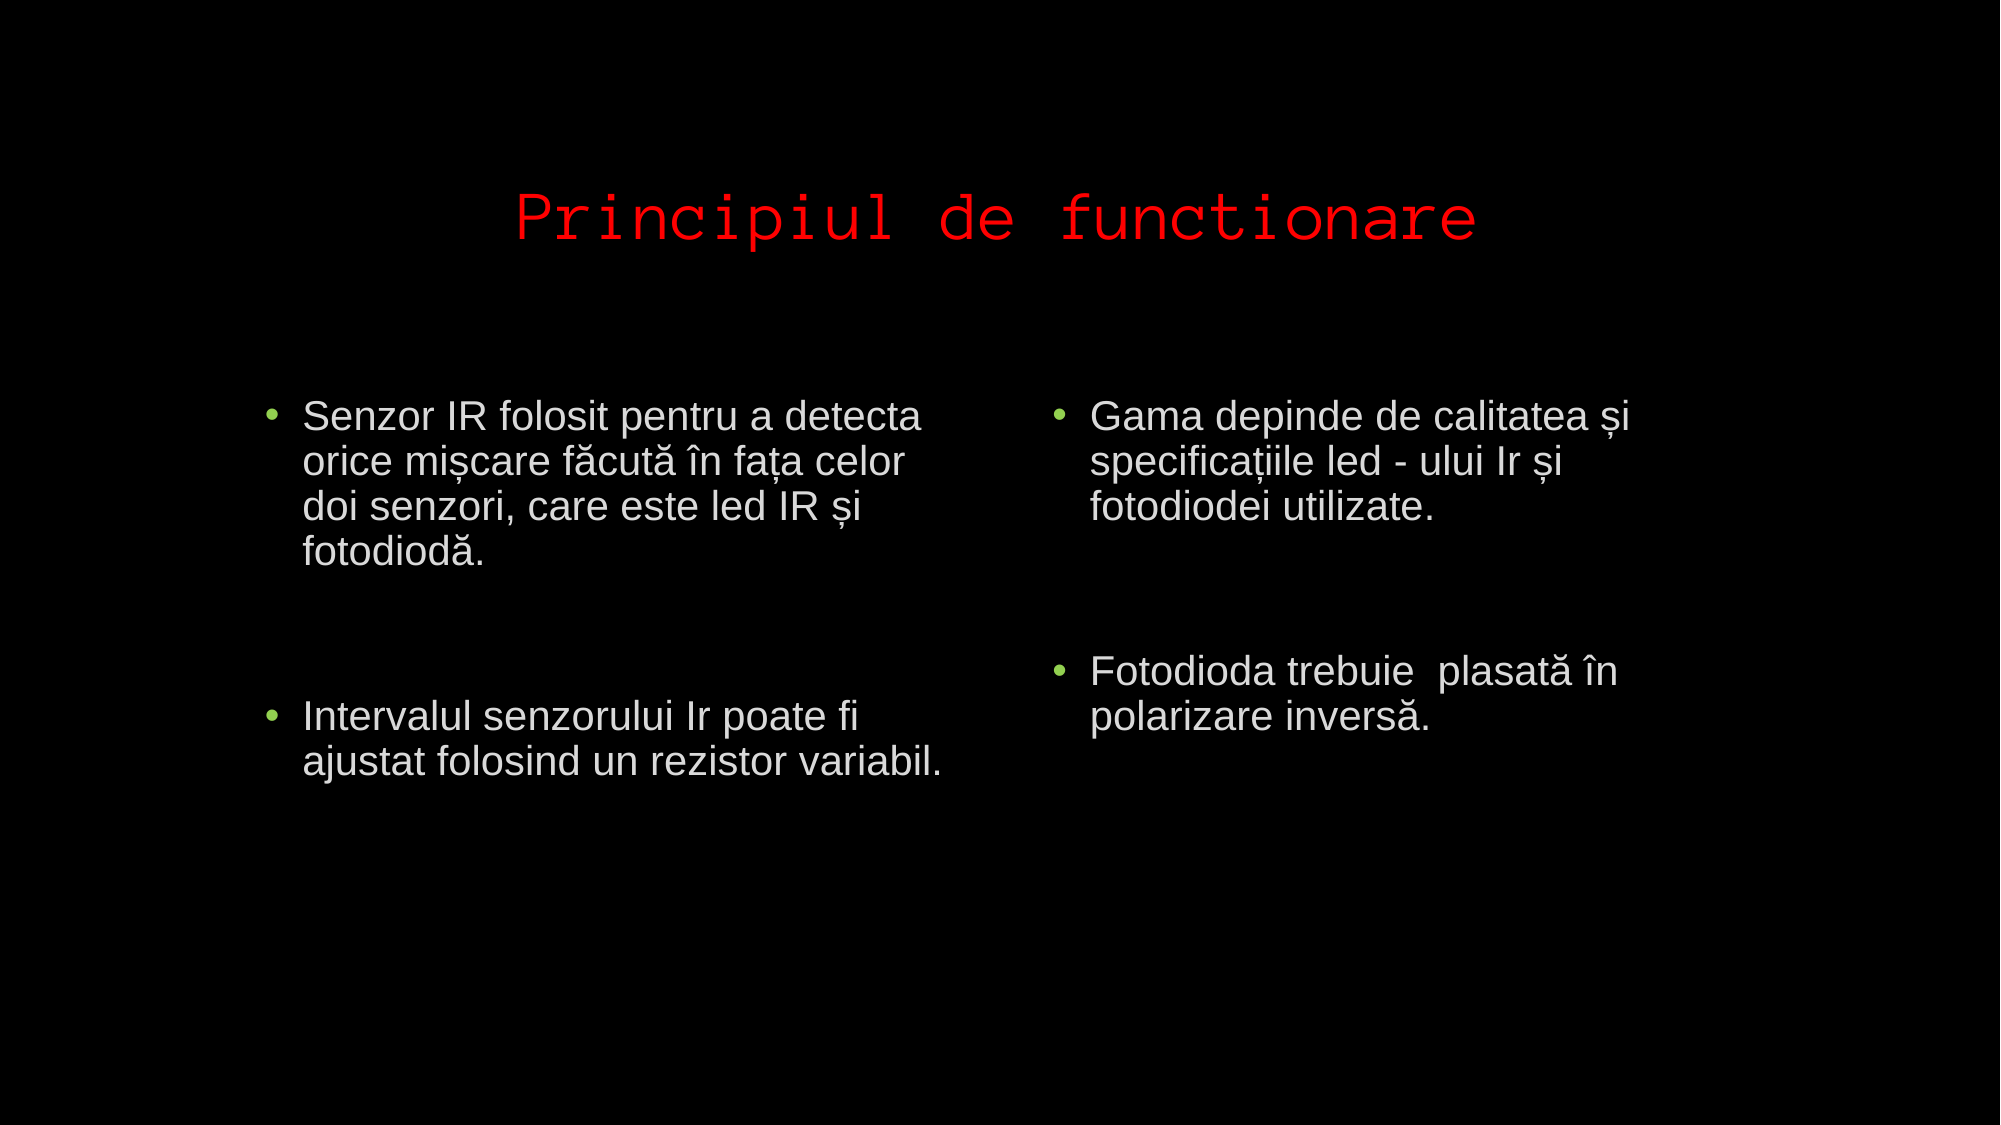

# Principiul de functionare

Senzor IR folosit pentru a detecta orice mișcare făcută în fața celor doi senzori, care este led IR și fotodiodă.

Intervalul senzorului Ir poate fi ajustat folosind un rezistor variabil.

Gama depinde de calitatea și specificațiile led - ului Ir și fotodiodei utilizate.

Fotodioda trebuie  plasată în polarizare inversă.